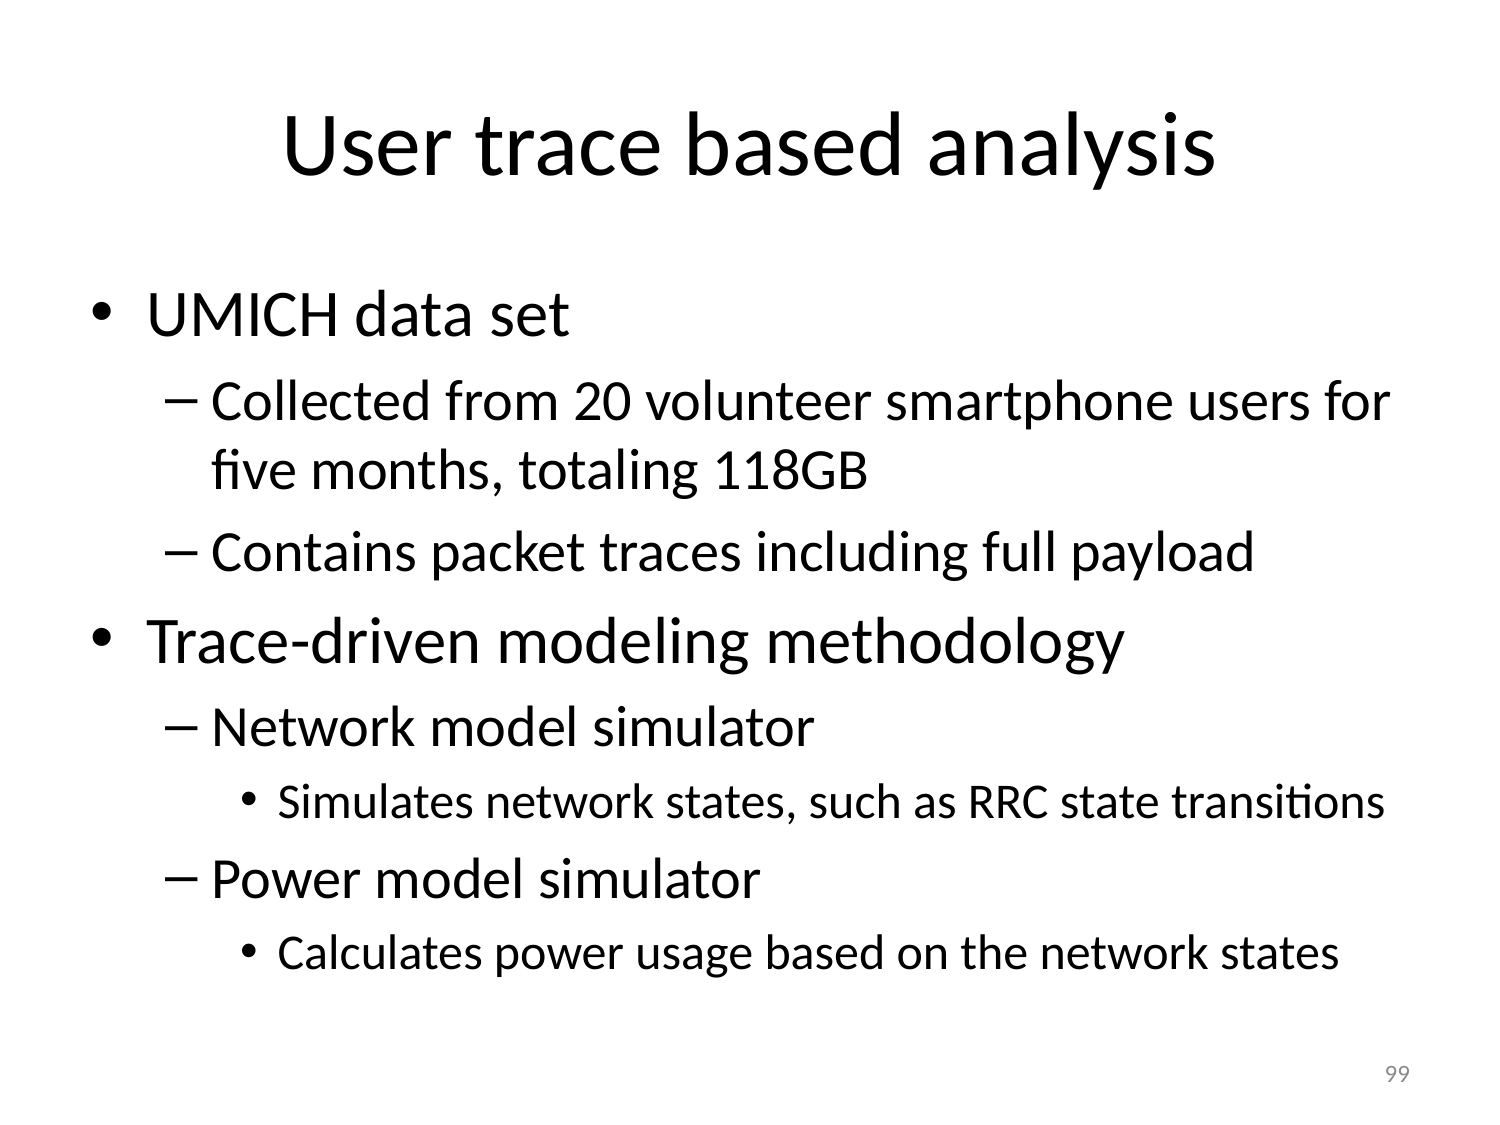

# User trace based analysis
UMICH data set
Collected from 20 volunteer smartphone users for five months, totaling 118GB
Contains packet traces including full payload
Trace-driven modeling methodology
Network model simulator
Simulates network states, such as RRC state transitions
Power model simulator
Calculates power usage based on the network states
99